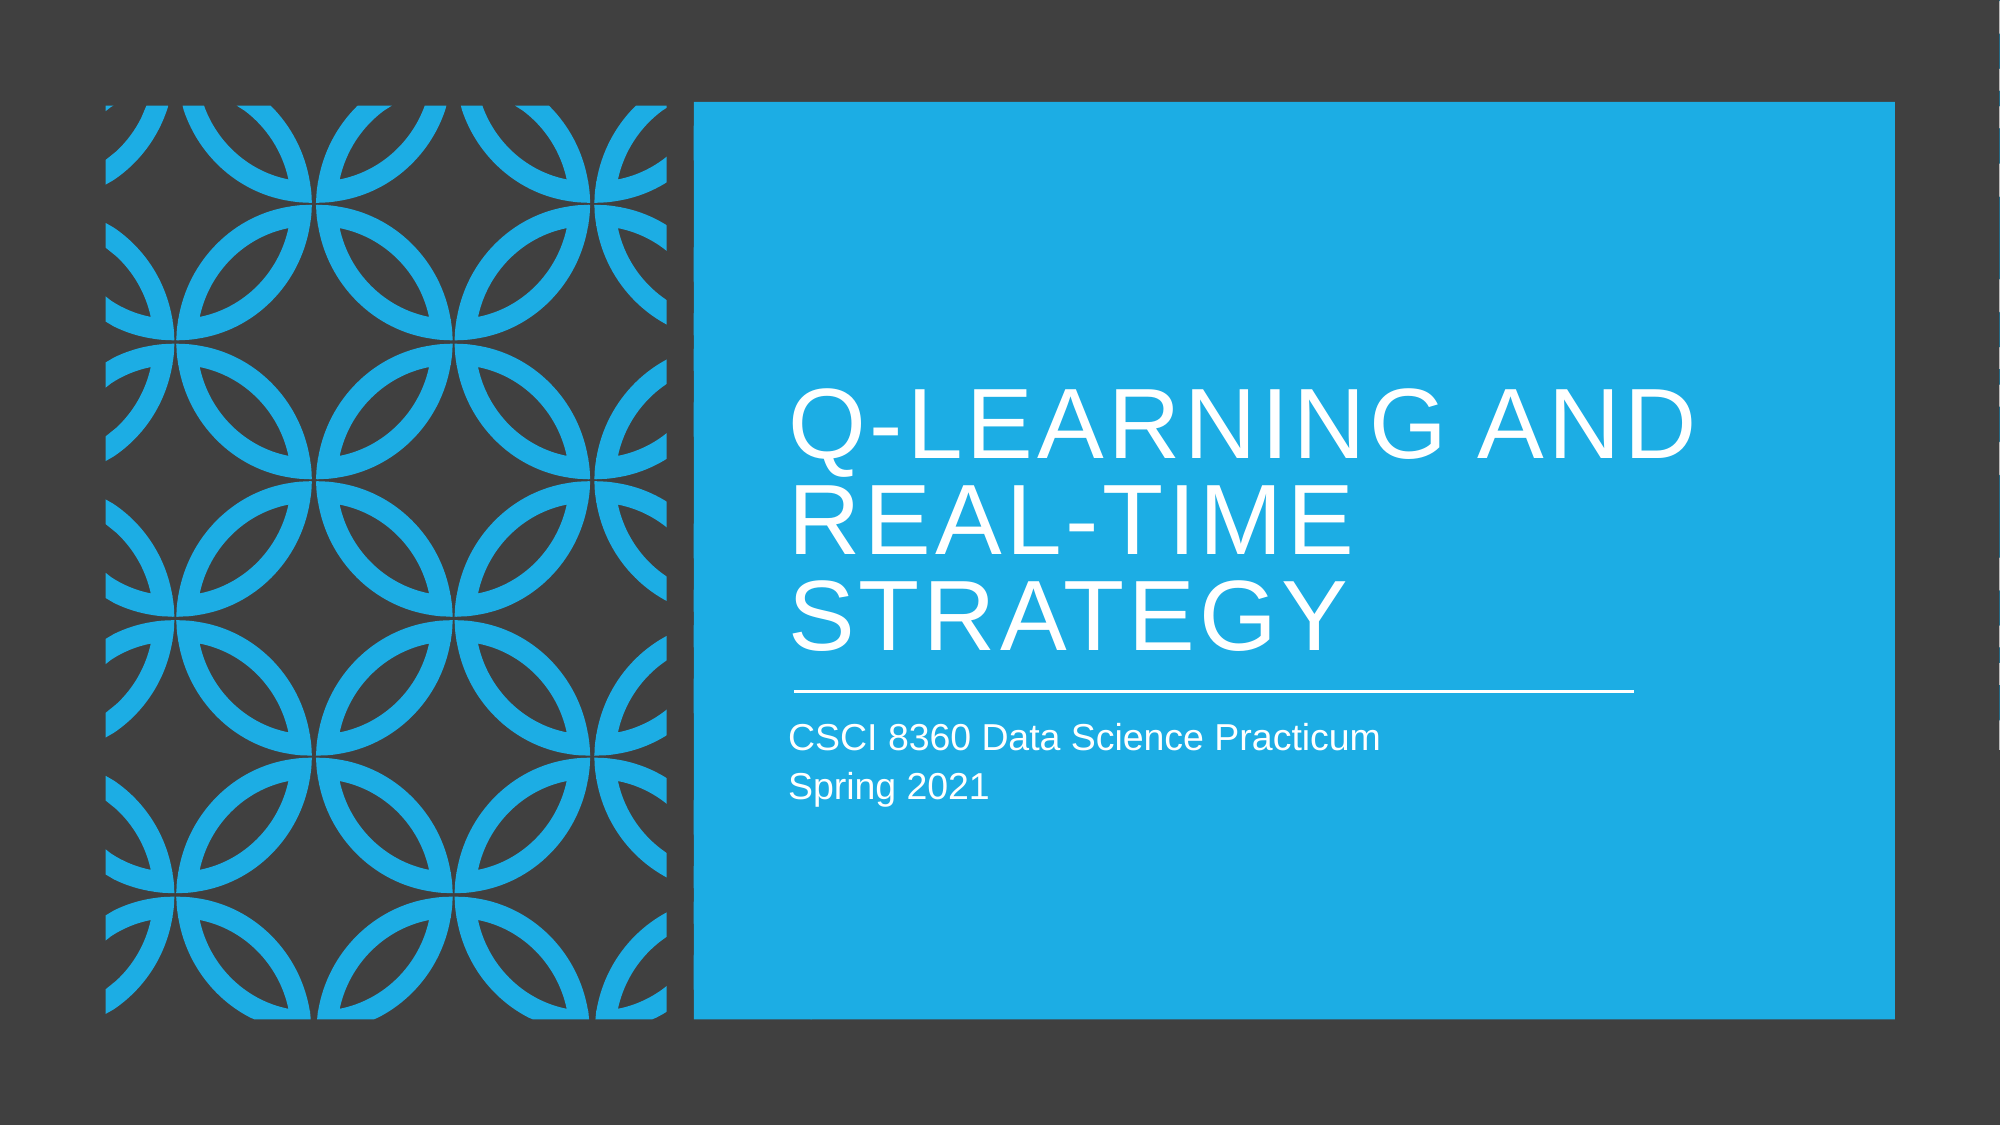

# Q-Learning and Real-Time Strategy

CSCI 8360 Data Science Practicum
Spring 2021